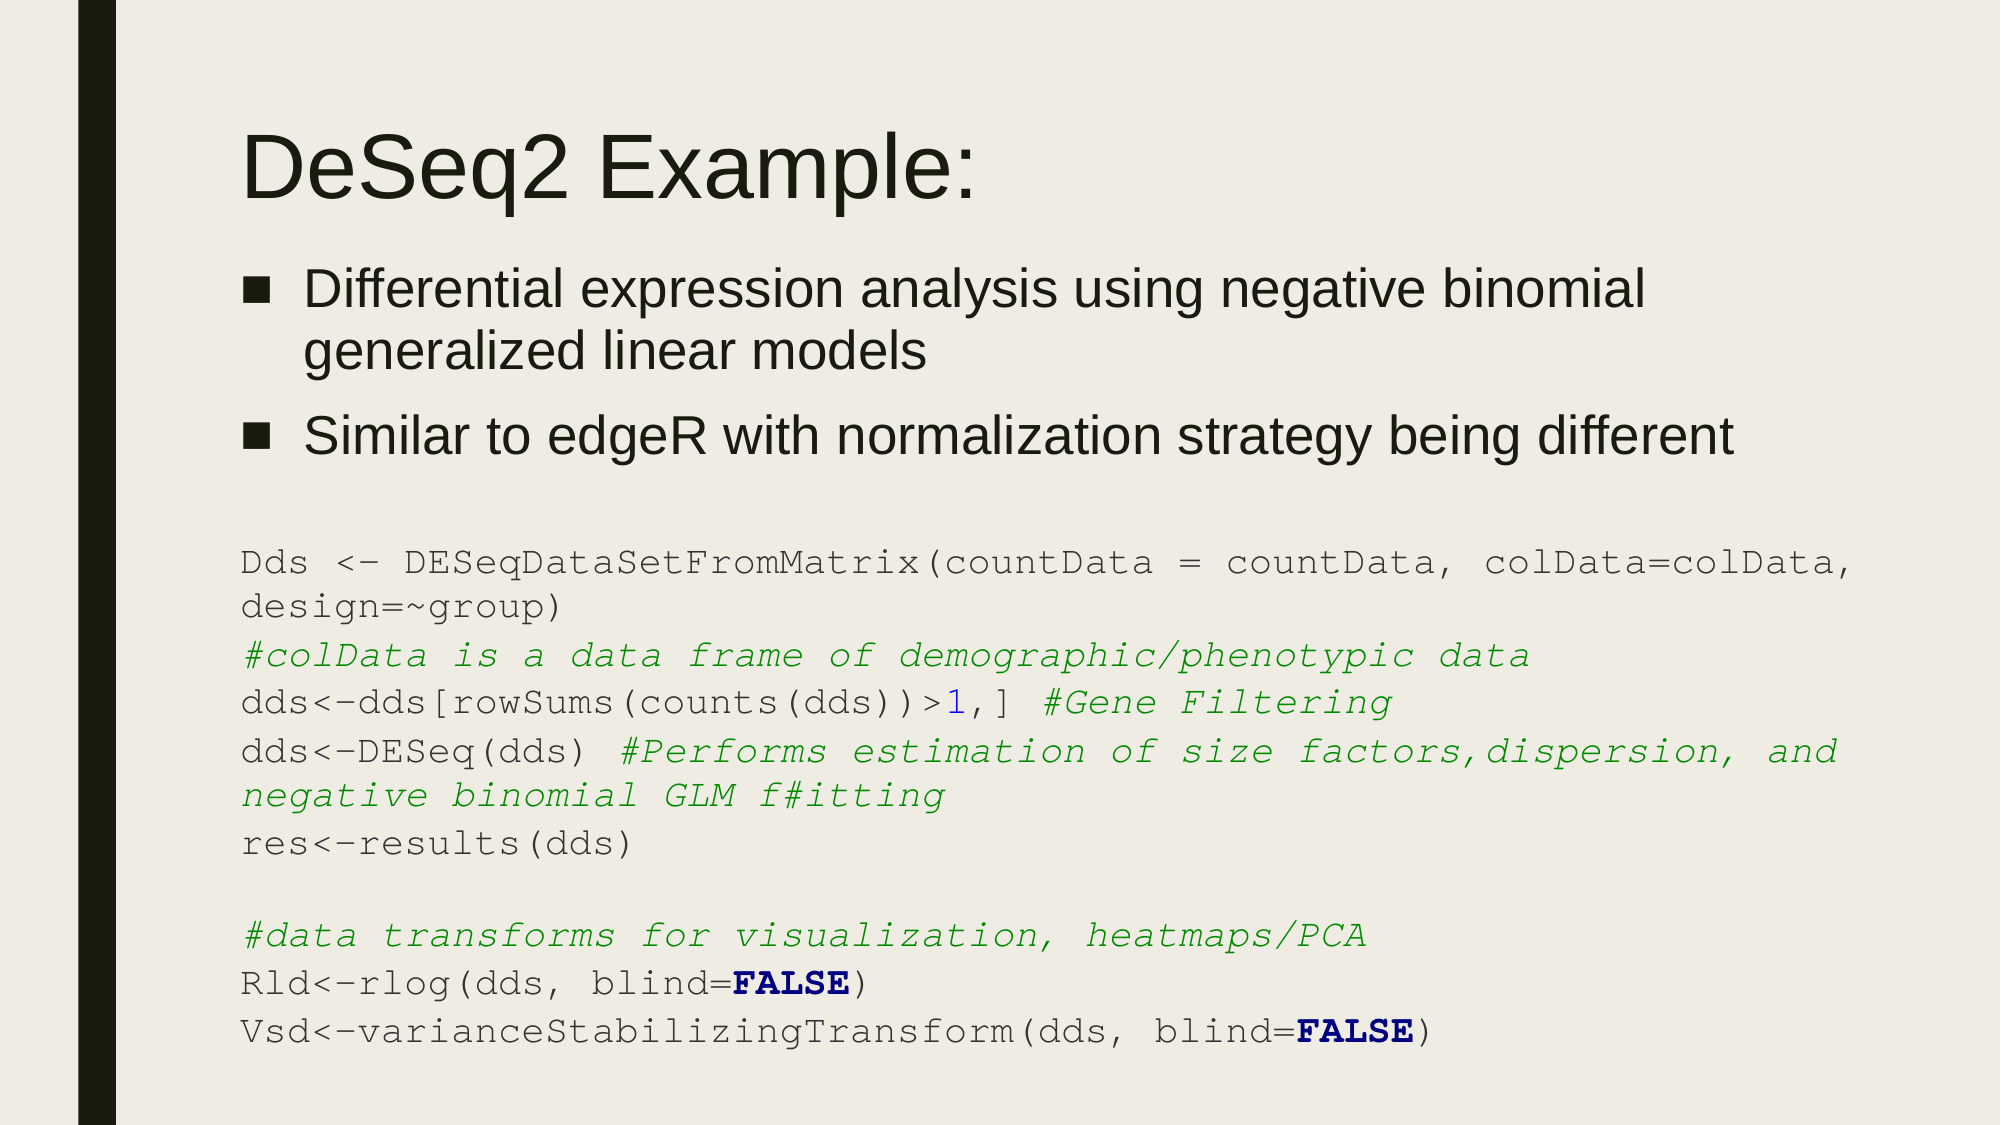

# DeSeq2 Example:
Differential expression analysis using negative binomial generalized linear models
Similar to edgeR with normalization strategy being different

Dds <- DESeqDataSetFromMatrix(countData = countData, colData=colData, design=~group)
#colData is a data frame of demographic/phenotypic data
dds<-dds[rowSums(counts(dds))>1,] #Gene Filtering
dds<-DESeq(dds) #Performs estimation of size factors,dispersion, and negative binomial GLM f#itting
res<-results(dds)
#data transforms for visualization, heatmaps/PCA
Rld<-rlog(dds, blind=FALSE)
Vsd<-varianceStabilizingTransform(dds, blind=FALSE)